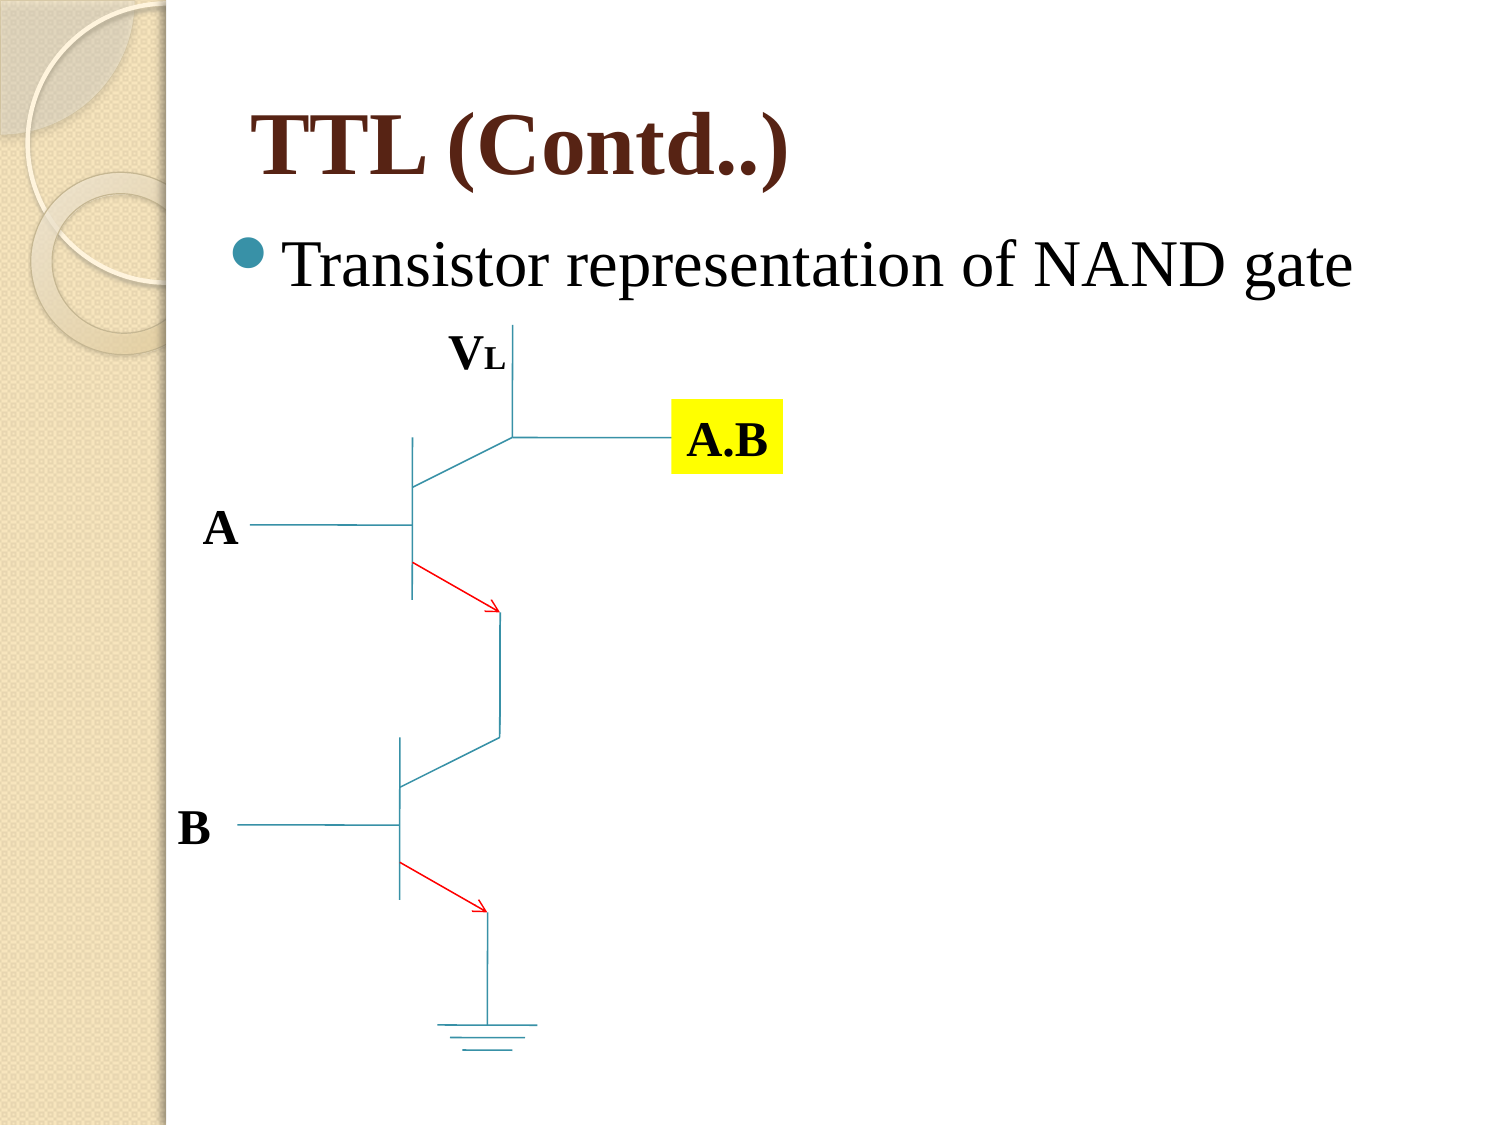

# TTL (Contd..)
Transistor representation of NAND gate

VL
A.B
A
B